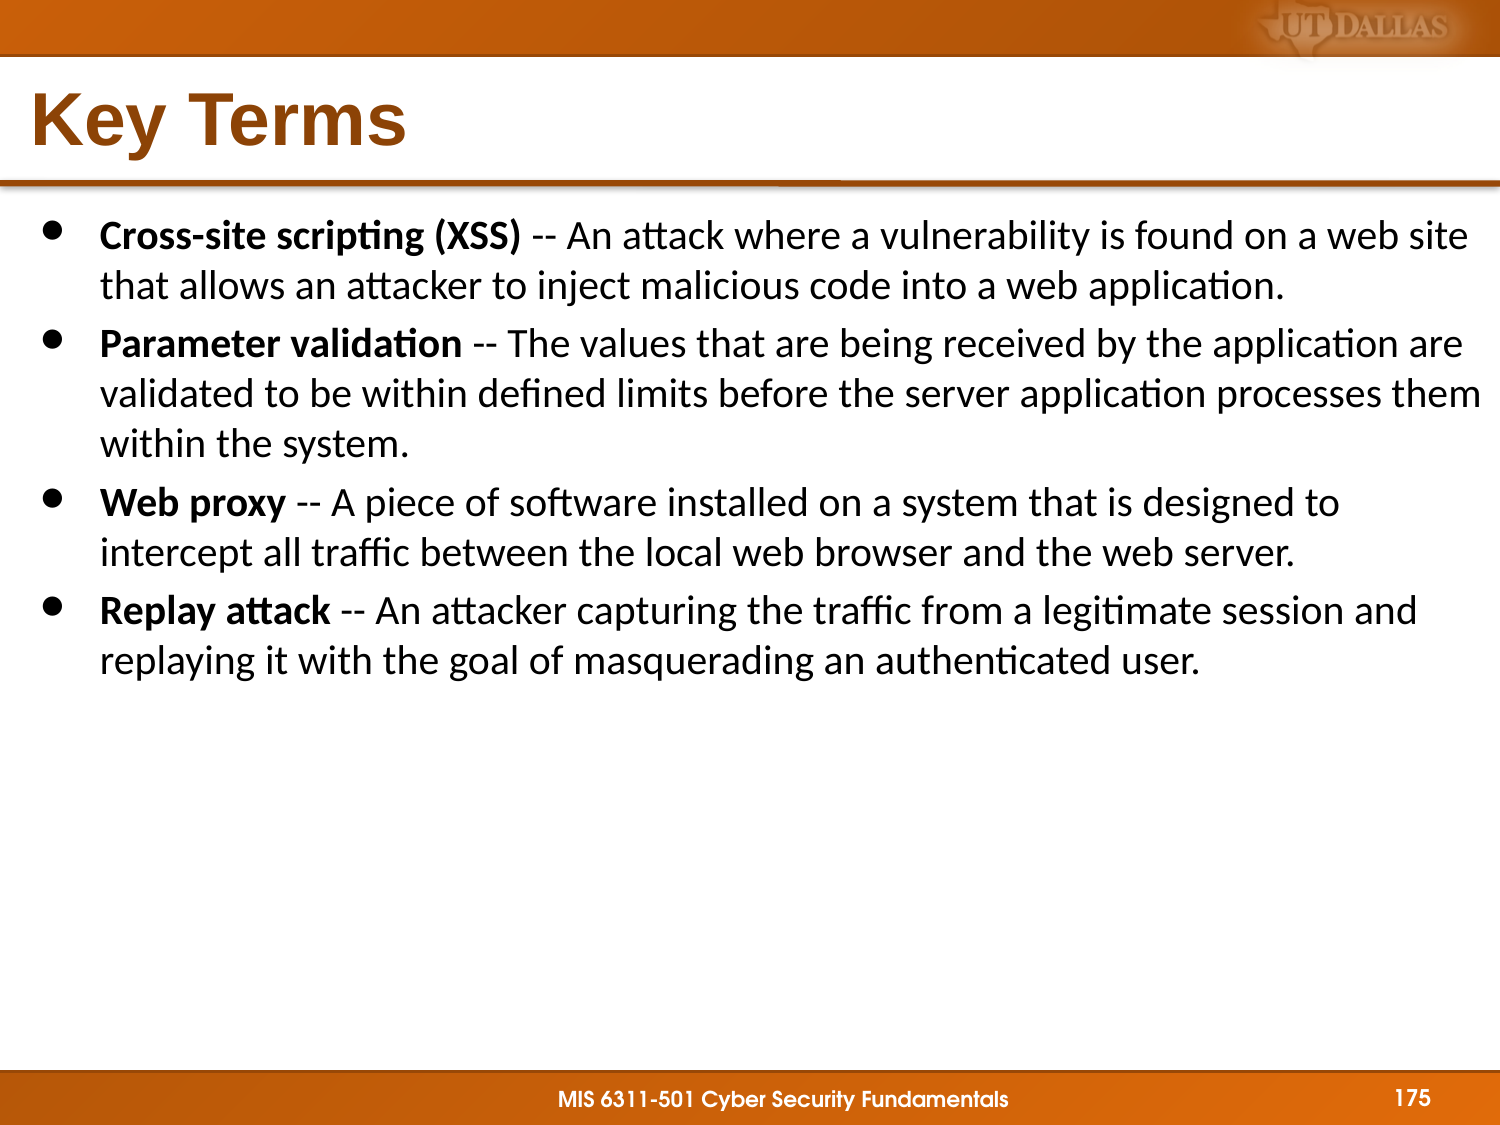

# Key Terms
Cross-site scripting (XSS) -- An attack where a vulnerability is found on a web site that allows an attacker to inject malicious code into a web application.
Parameter validation -- The values that are being received by the application are validated to be within defined limits before the server application processes them within the system.
Web proxy -- A piece of software installed on a system that is designed to intercept all traffic between the local web browser and the web server.
Replay attack -- An attacker capturing the traffic from a legitimate session and replaying it with the goal of masquerading an authenticated user.

175